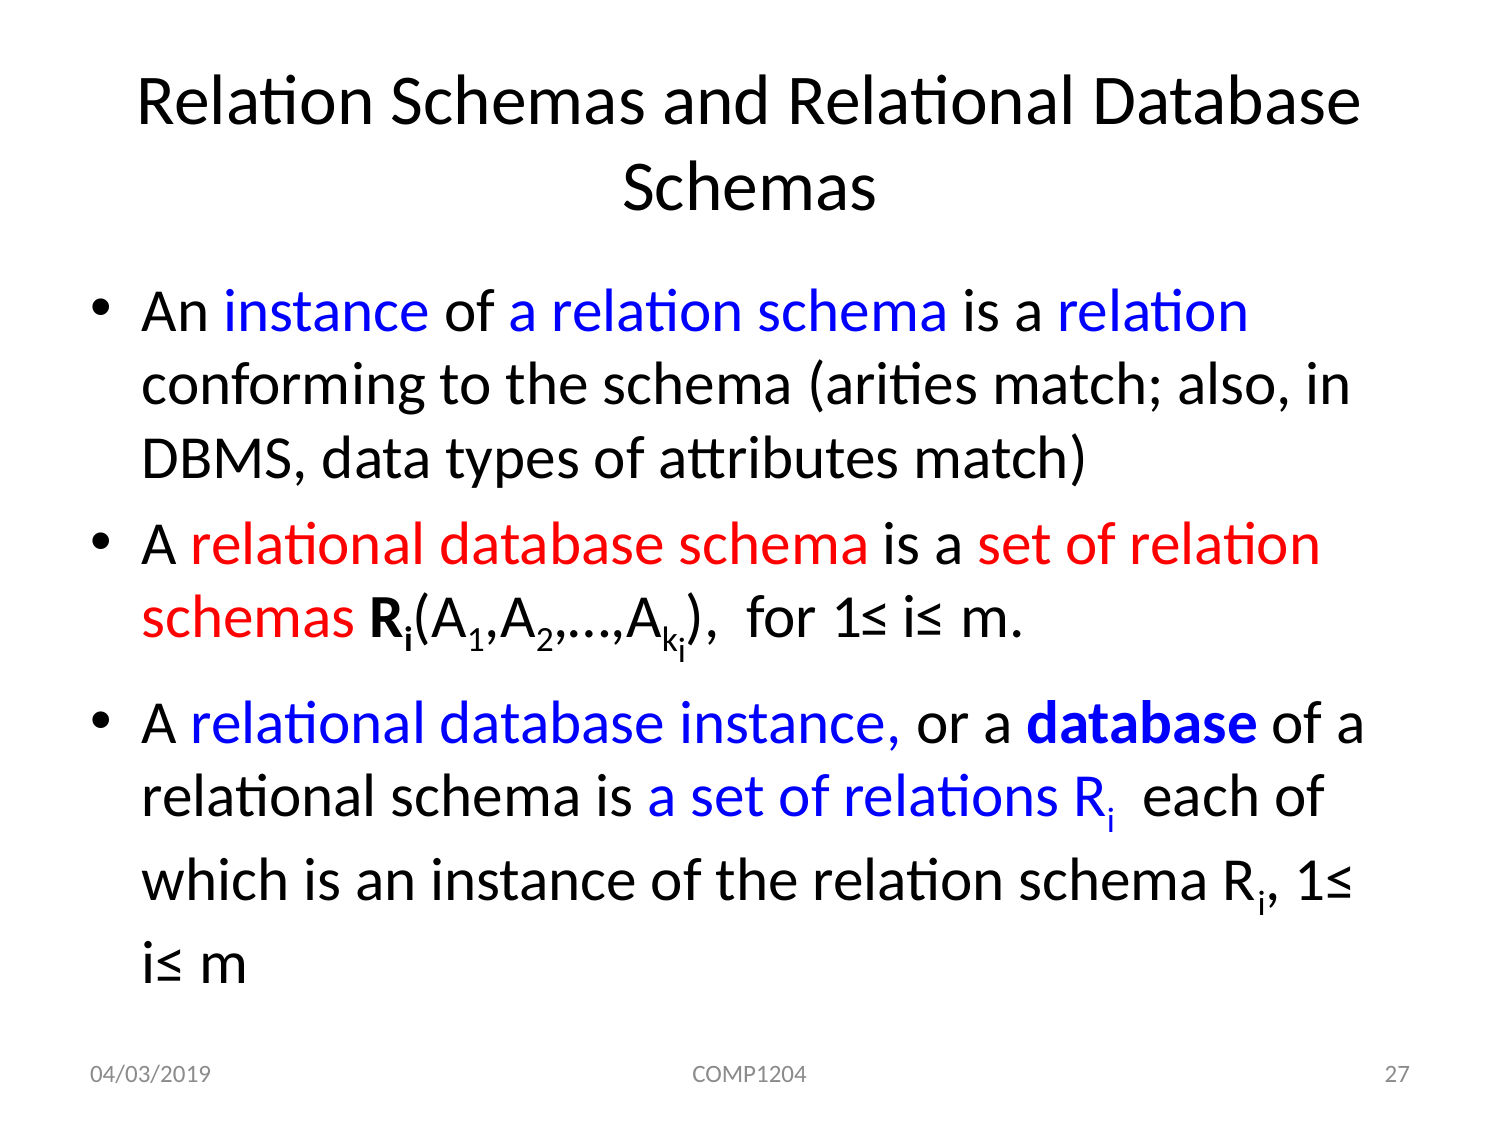

# Relation Schemas and Relational Database Schemas
An instance of a relation schema is a relation conforming to the schema (arities match; also, in DBMS, data types of attributes match)
A relational database schema is a set of relation schemas Ri(A1,A2,…,Aki),  for 1≤ i≤ m.
A relational database instance, or a database of a relational schema is a set of relations Ri  each of which is an instance of the relation schema Ri, 1≤ i≤ m
04/03/2019
COMP1204
27